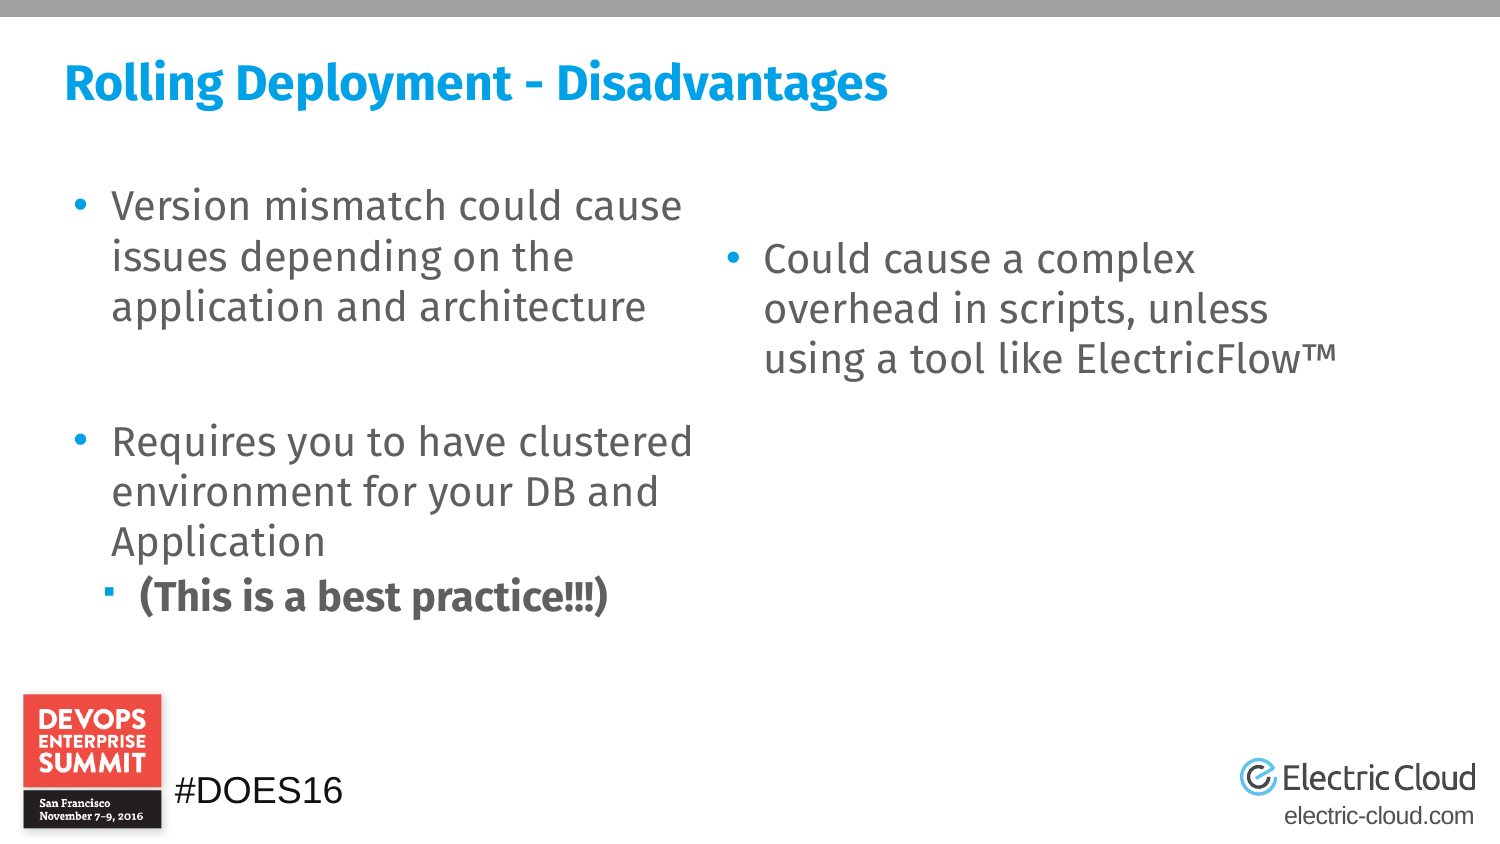

# Rolling Deployment - Disadvantages
Version mismatch could cause issues depending on the application and architecture

Requires you to have clustered environment for your DB and Application
(This is a best practice!!!)

Could cause a complex overhead in scripts, unless using a tool like ElectricFlow™